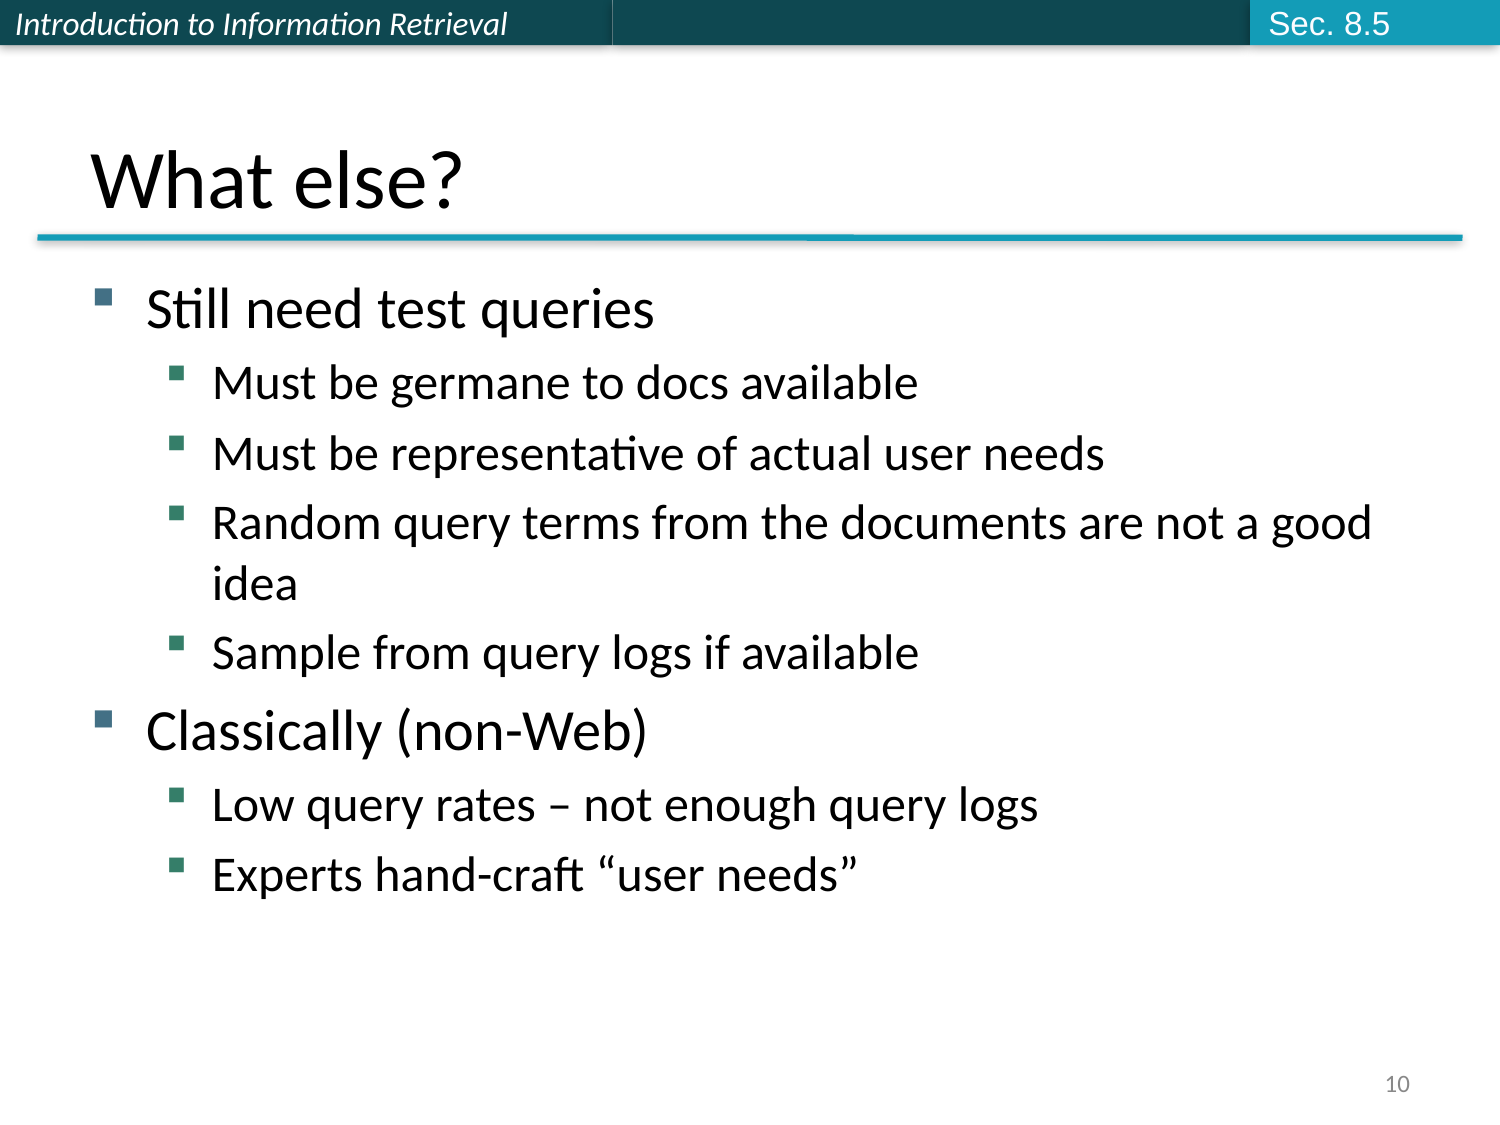

Sec. 8.5
# What else?
Still need test queries
Must be germane to docs available
Must be representative of actual user needs
Random query terms from the documents are not a good idea
Sample from query logs if available
Classically (non-Web)
Low query rates – not enough query logs
Experts hand-craft “user needs”
10